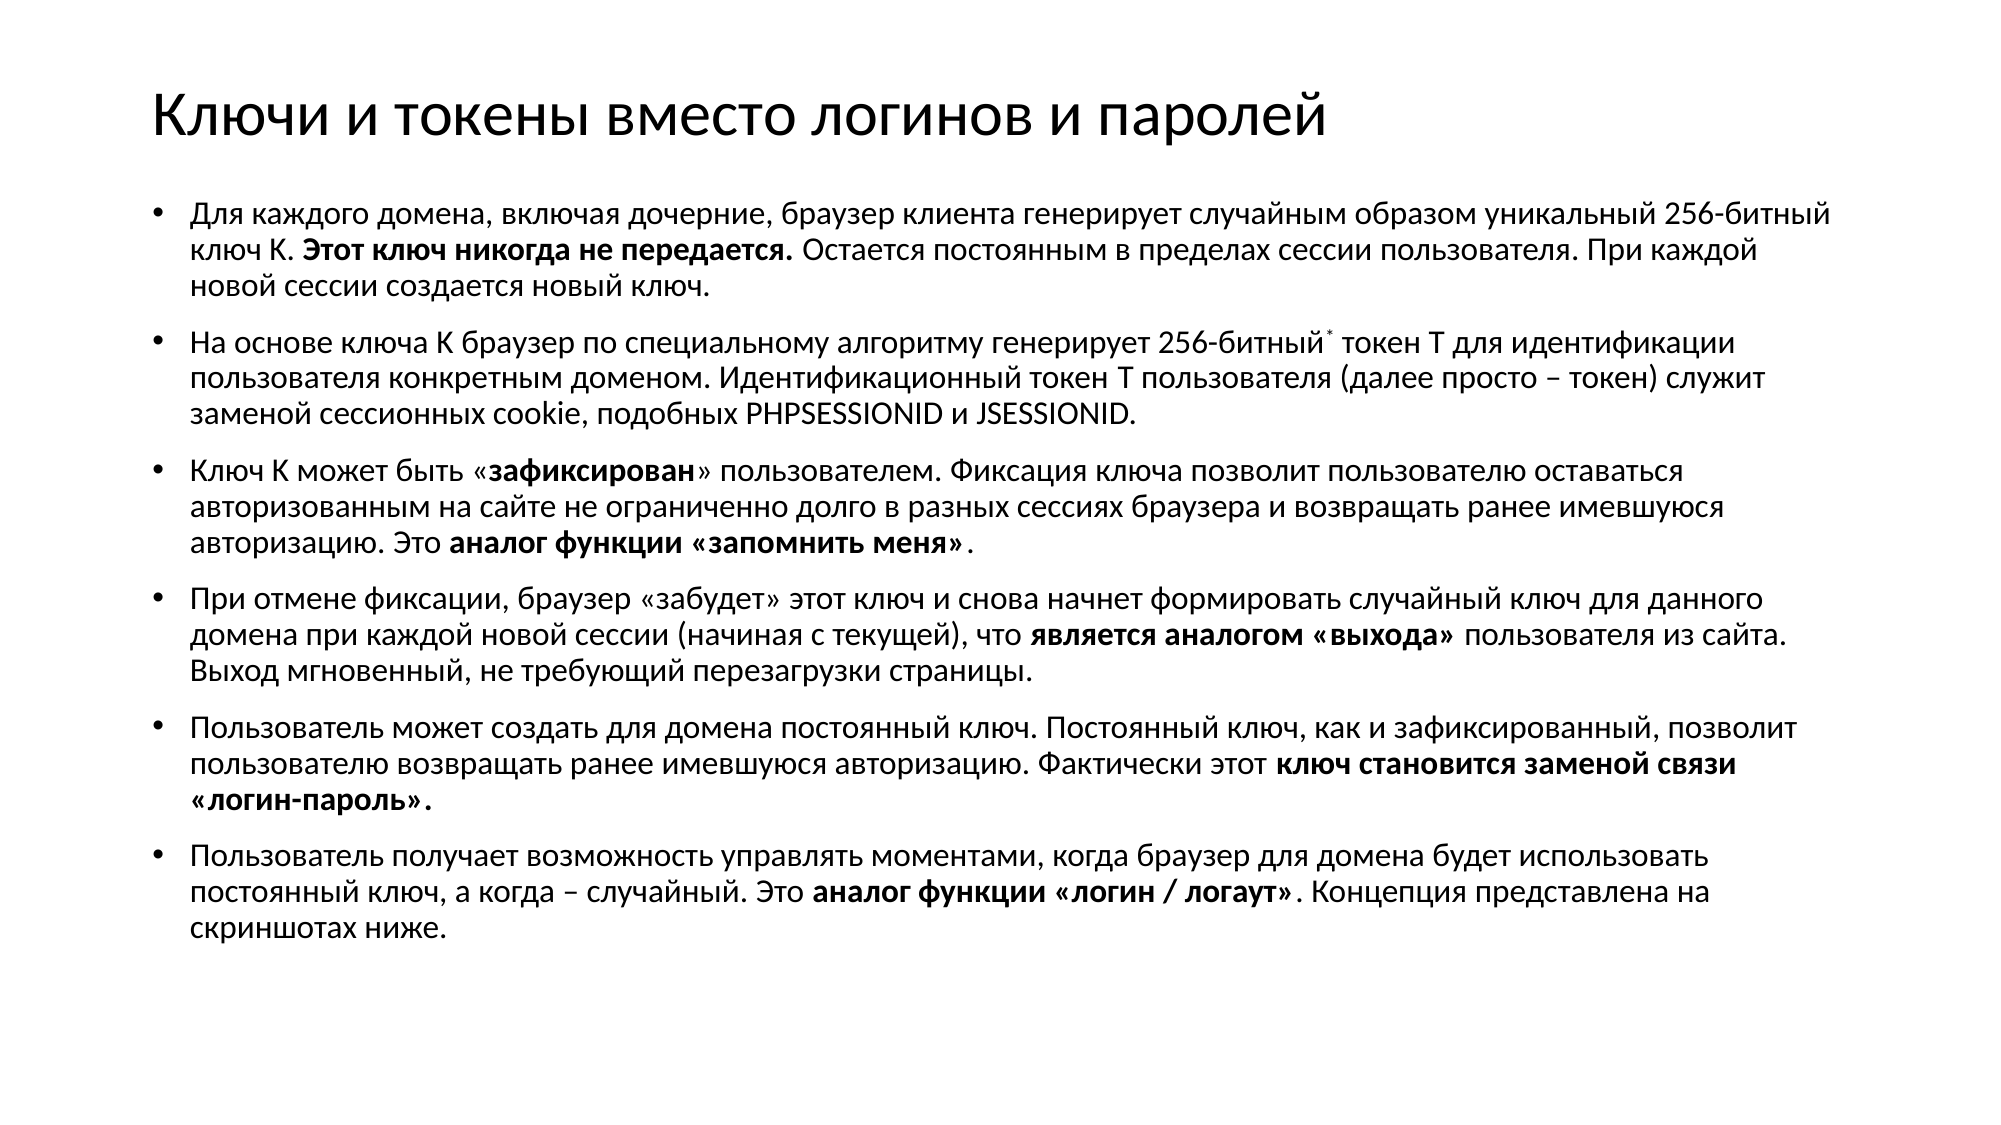

# Ключи и токены вместо логинов и паролей
Для каждого домена, включая дочерние, браузер клиента генерирует случайным образом уникальный 256-битный ключ K. Этот ключ никогда не передается. Остается постоянным в пределах сессии пользователя. При каждой новой сессии создается новый ключ.
На основе ключа K браузер по специальному алгоритму генерирует 256-битный* токен T для идентификации пользователя конкретным доменом. Идентификационный токен T пользователя (далее просто – токен) служит заменой сессионных cookie, подобных PHPSESSIONID и JSESSIONID.
Ключ K может быть «зафиксирован» пользователем. Фиксация ключа позволит пользователю оставаться авторизованным на сайте не ограниченно долго в разных сессиях браузера и возвращать ранее имевшуюся авторизацию. Это аналог функции «запомнить меня».
При отмене фиксации, браузер «забудет» этот ключ и снова начнет формировать случайный ключ для данного домена при каждой новой сессии (начиная с текущей), что является аналогом «выхода» пользователя из сайта. Выход мгновенный, не требующий перезагрузки страницы.
Пользователь может создать для домена постоянный ключ. Постоянный ключ, как и зафиксированный, позволит пользователю возвращать ранее имевшуюся авторизацию. Фактически этот ключ становится заменой связи «логин-пароль».
Пользователь получает возможность управлять моментами, когда браузер для домена будет использовать постоянный ключ, а когда – случайный. Это аналог функции «логин / логаут». Концепция представлена на скриншотах ниже.